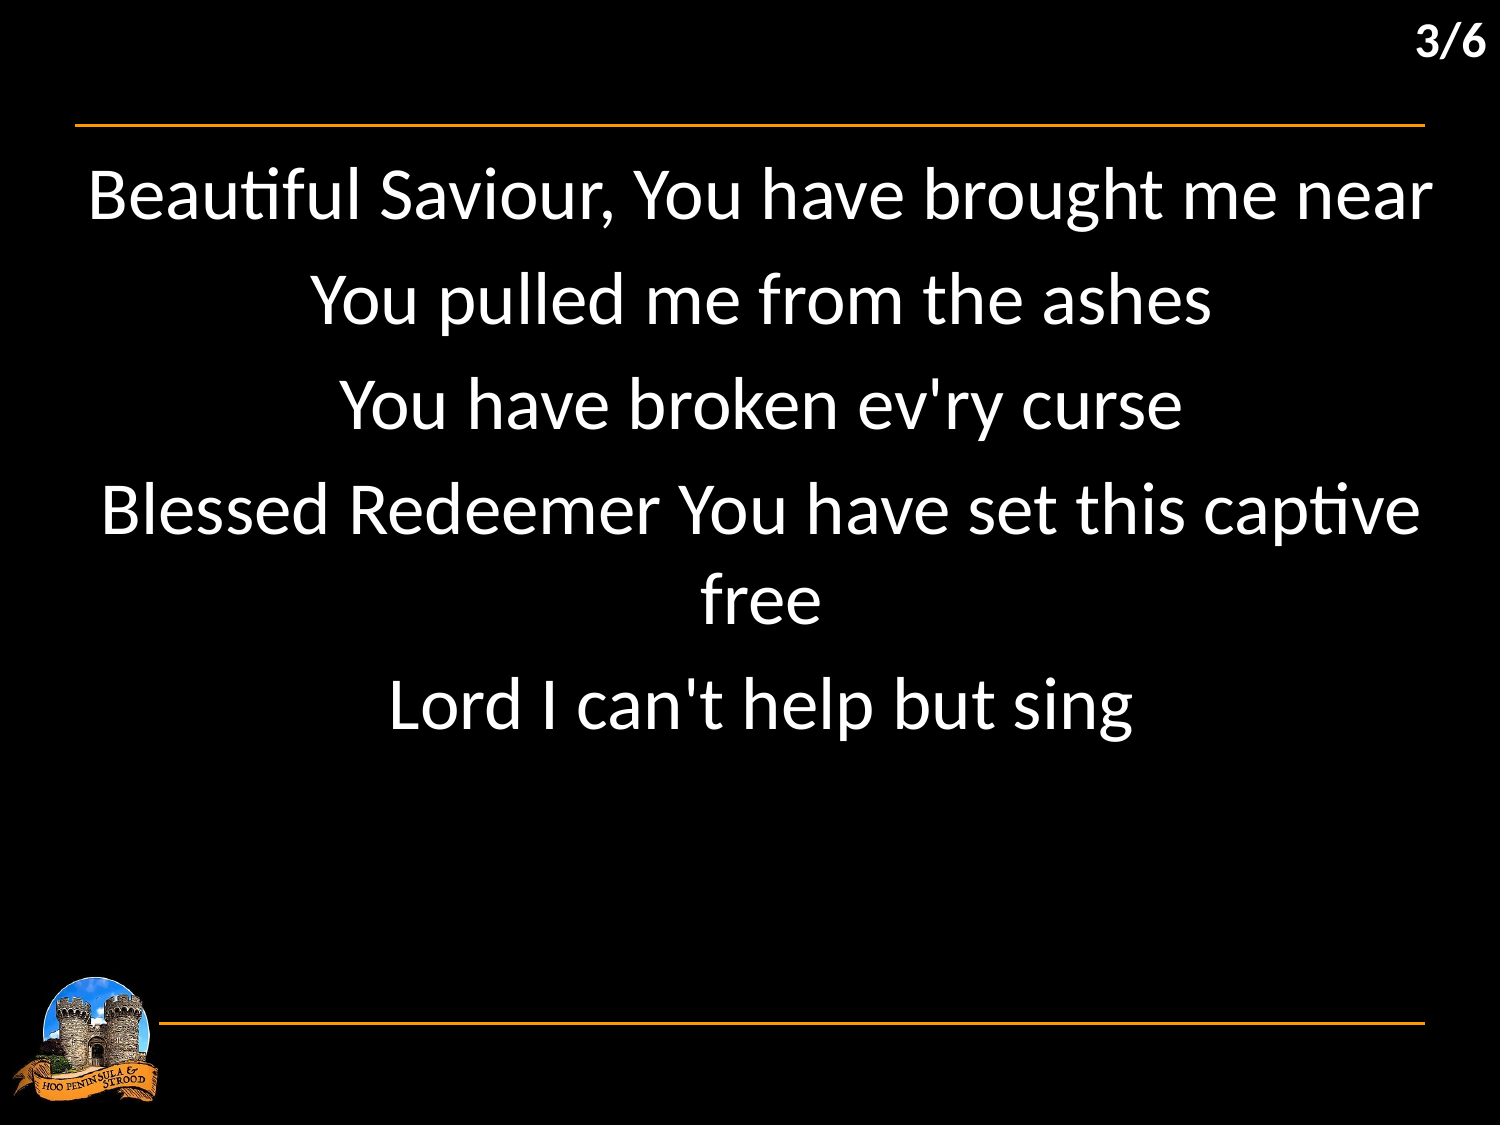

3/6
Beautiful Saviour, You have brought me near
You pulled me from the ashes
You have broken ev'ry curse
Blessed Redeemer You have set this captive free
Lord I can't help but sing